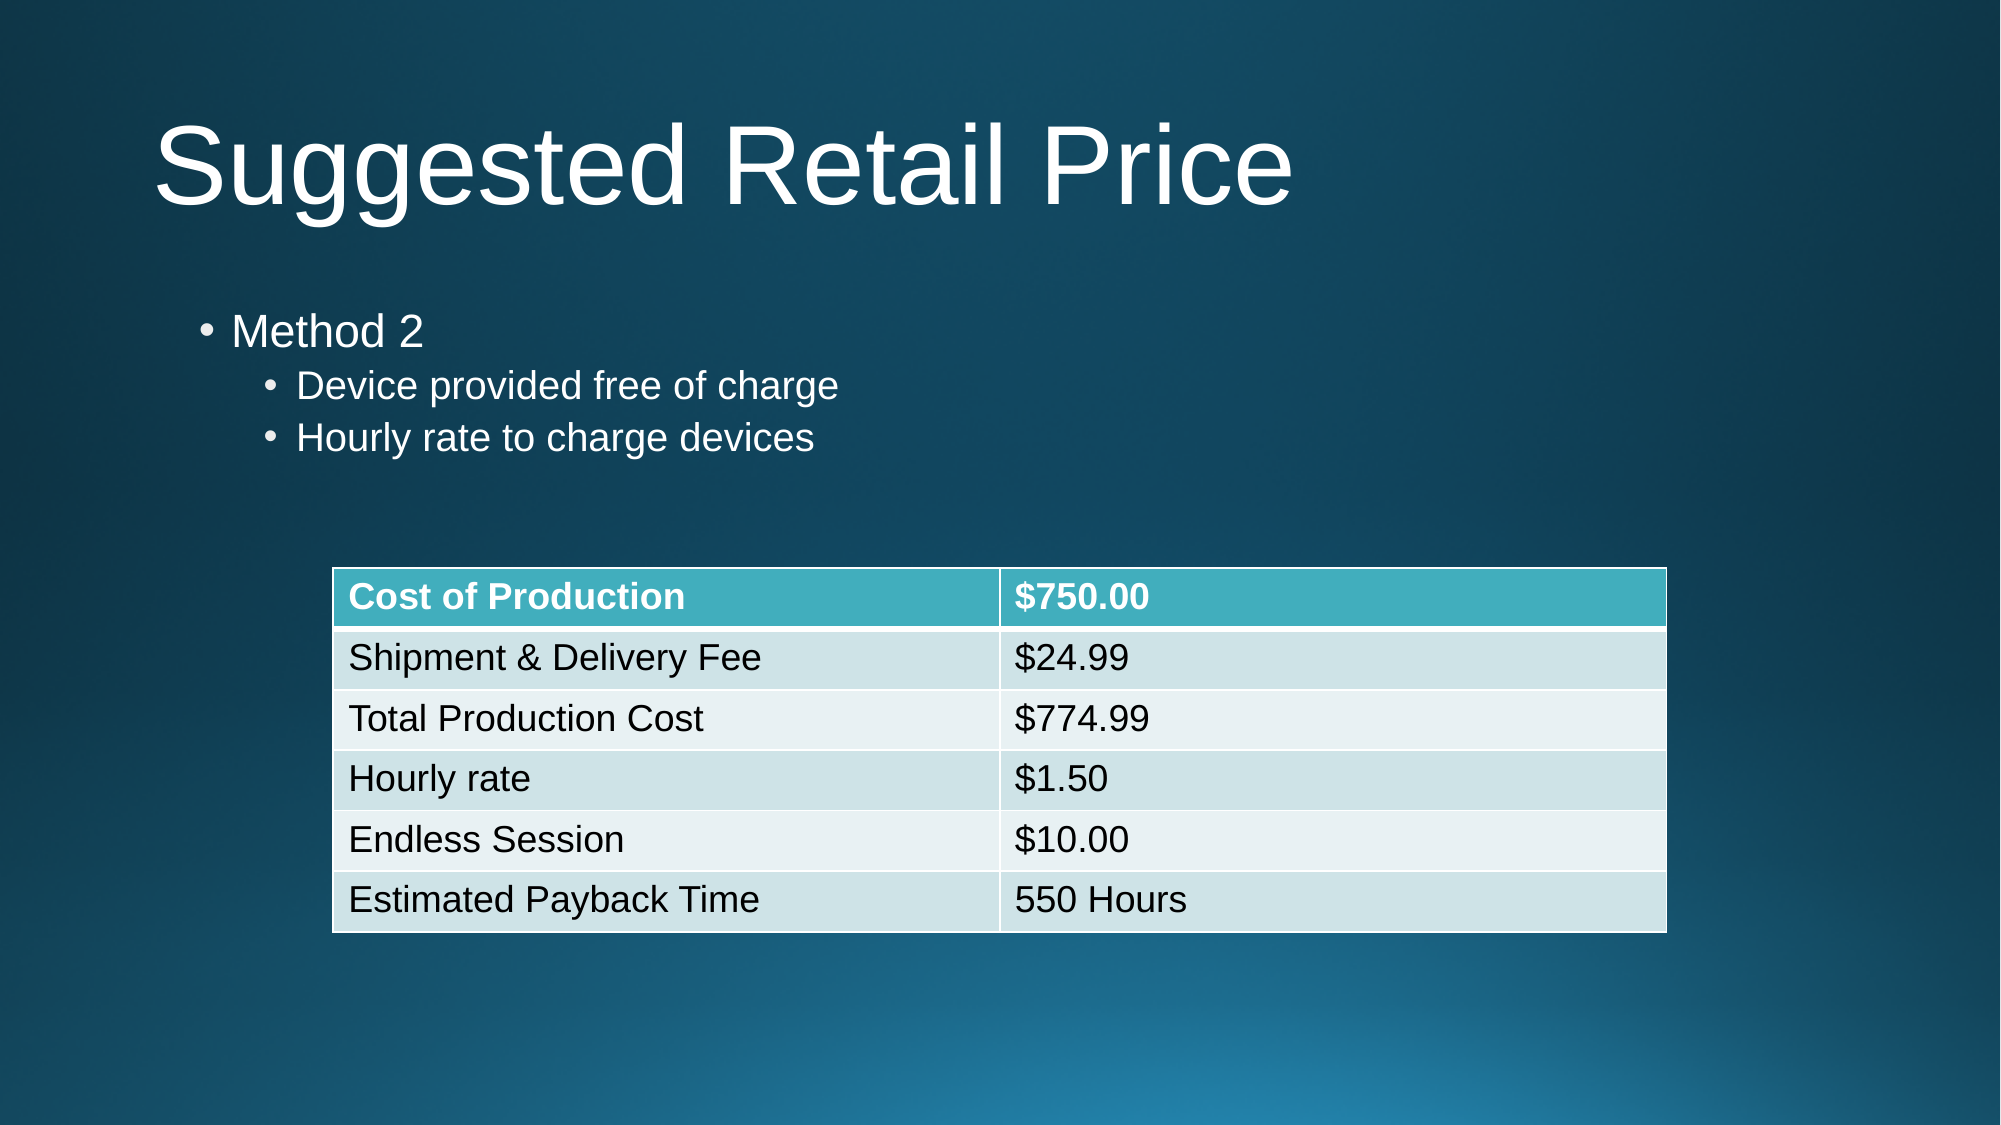

# Suggested Retail Price
Method 2
Device provided free of charge
Hourly rate to charge devices
| Cost of Production | $750.00 |
| --- | --- |
| Shipment & Delivery Fee | $24.99 |
| Total Production Cost | $774.99 |
| Hourly rate | $1.50 |
| Endless Session | $10.00 |
| Estimated Payback Time | 550 Hours |